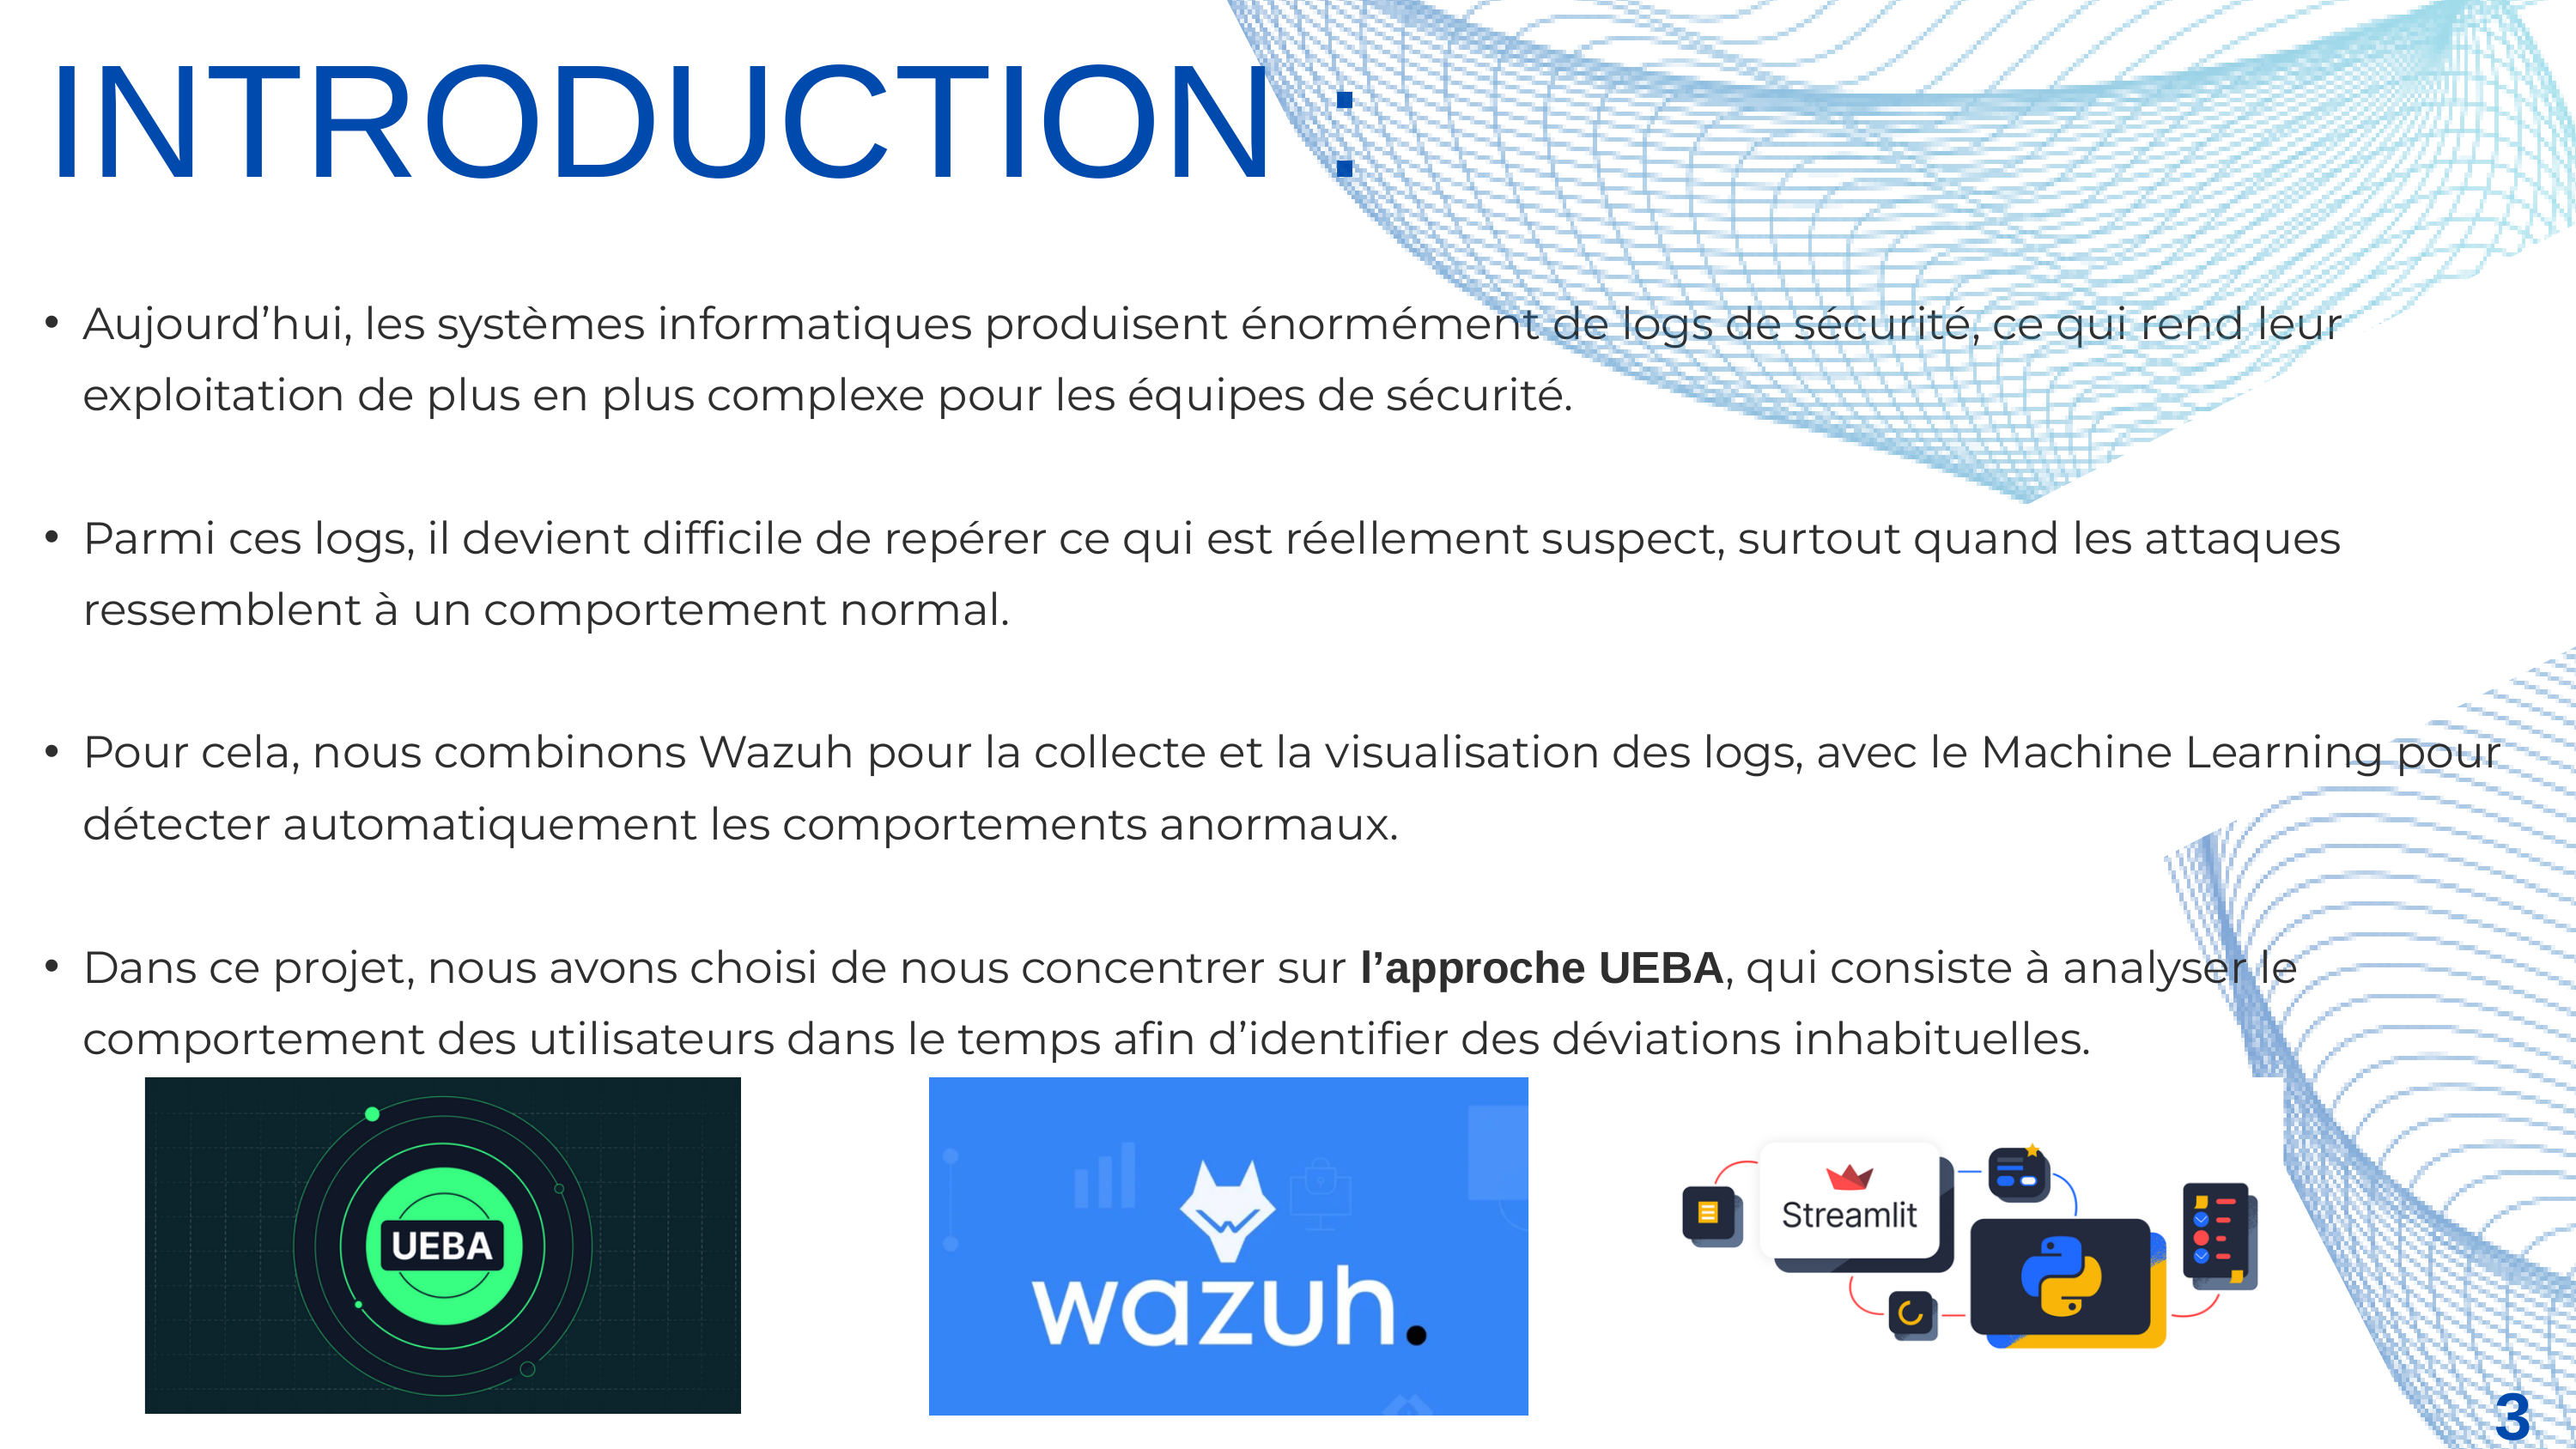

INTRODUCTION :

Aujourd’hui, les systèmes informatiques produisent énormément de logs de sécurité, ce qui rend leur exploitation de plus en plus complexe pour les équipes de sécurité.

Parmi ces logs, il devient difficile de repérer ce qui est réellement suspect, surtout quand les attaques ressemblent à un comportement normal.

Pour cela, nous combinons Wazuh pour la collecte et la visualisation des logs, avec le Machine Learning pour détecter automatiquement les comportements anormaux.

Dans ce projet, nous avons choisi de nous concentrer sur l’approche UEBA, qui consiste à analyser le comportement des utilisateurs dans le temps afin d’identifier des déviations inhabituelles.

3